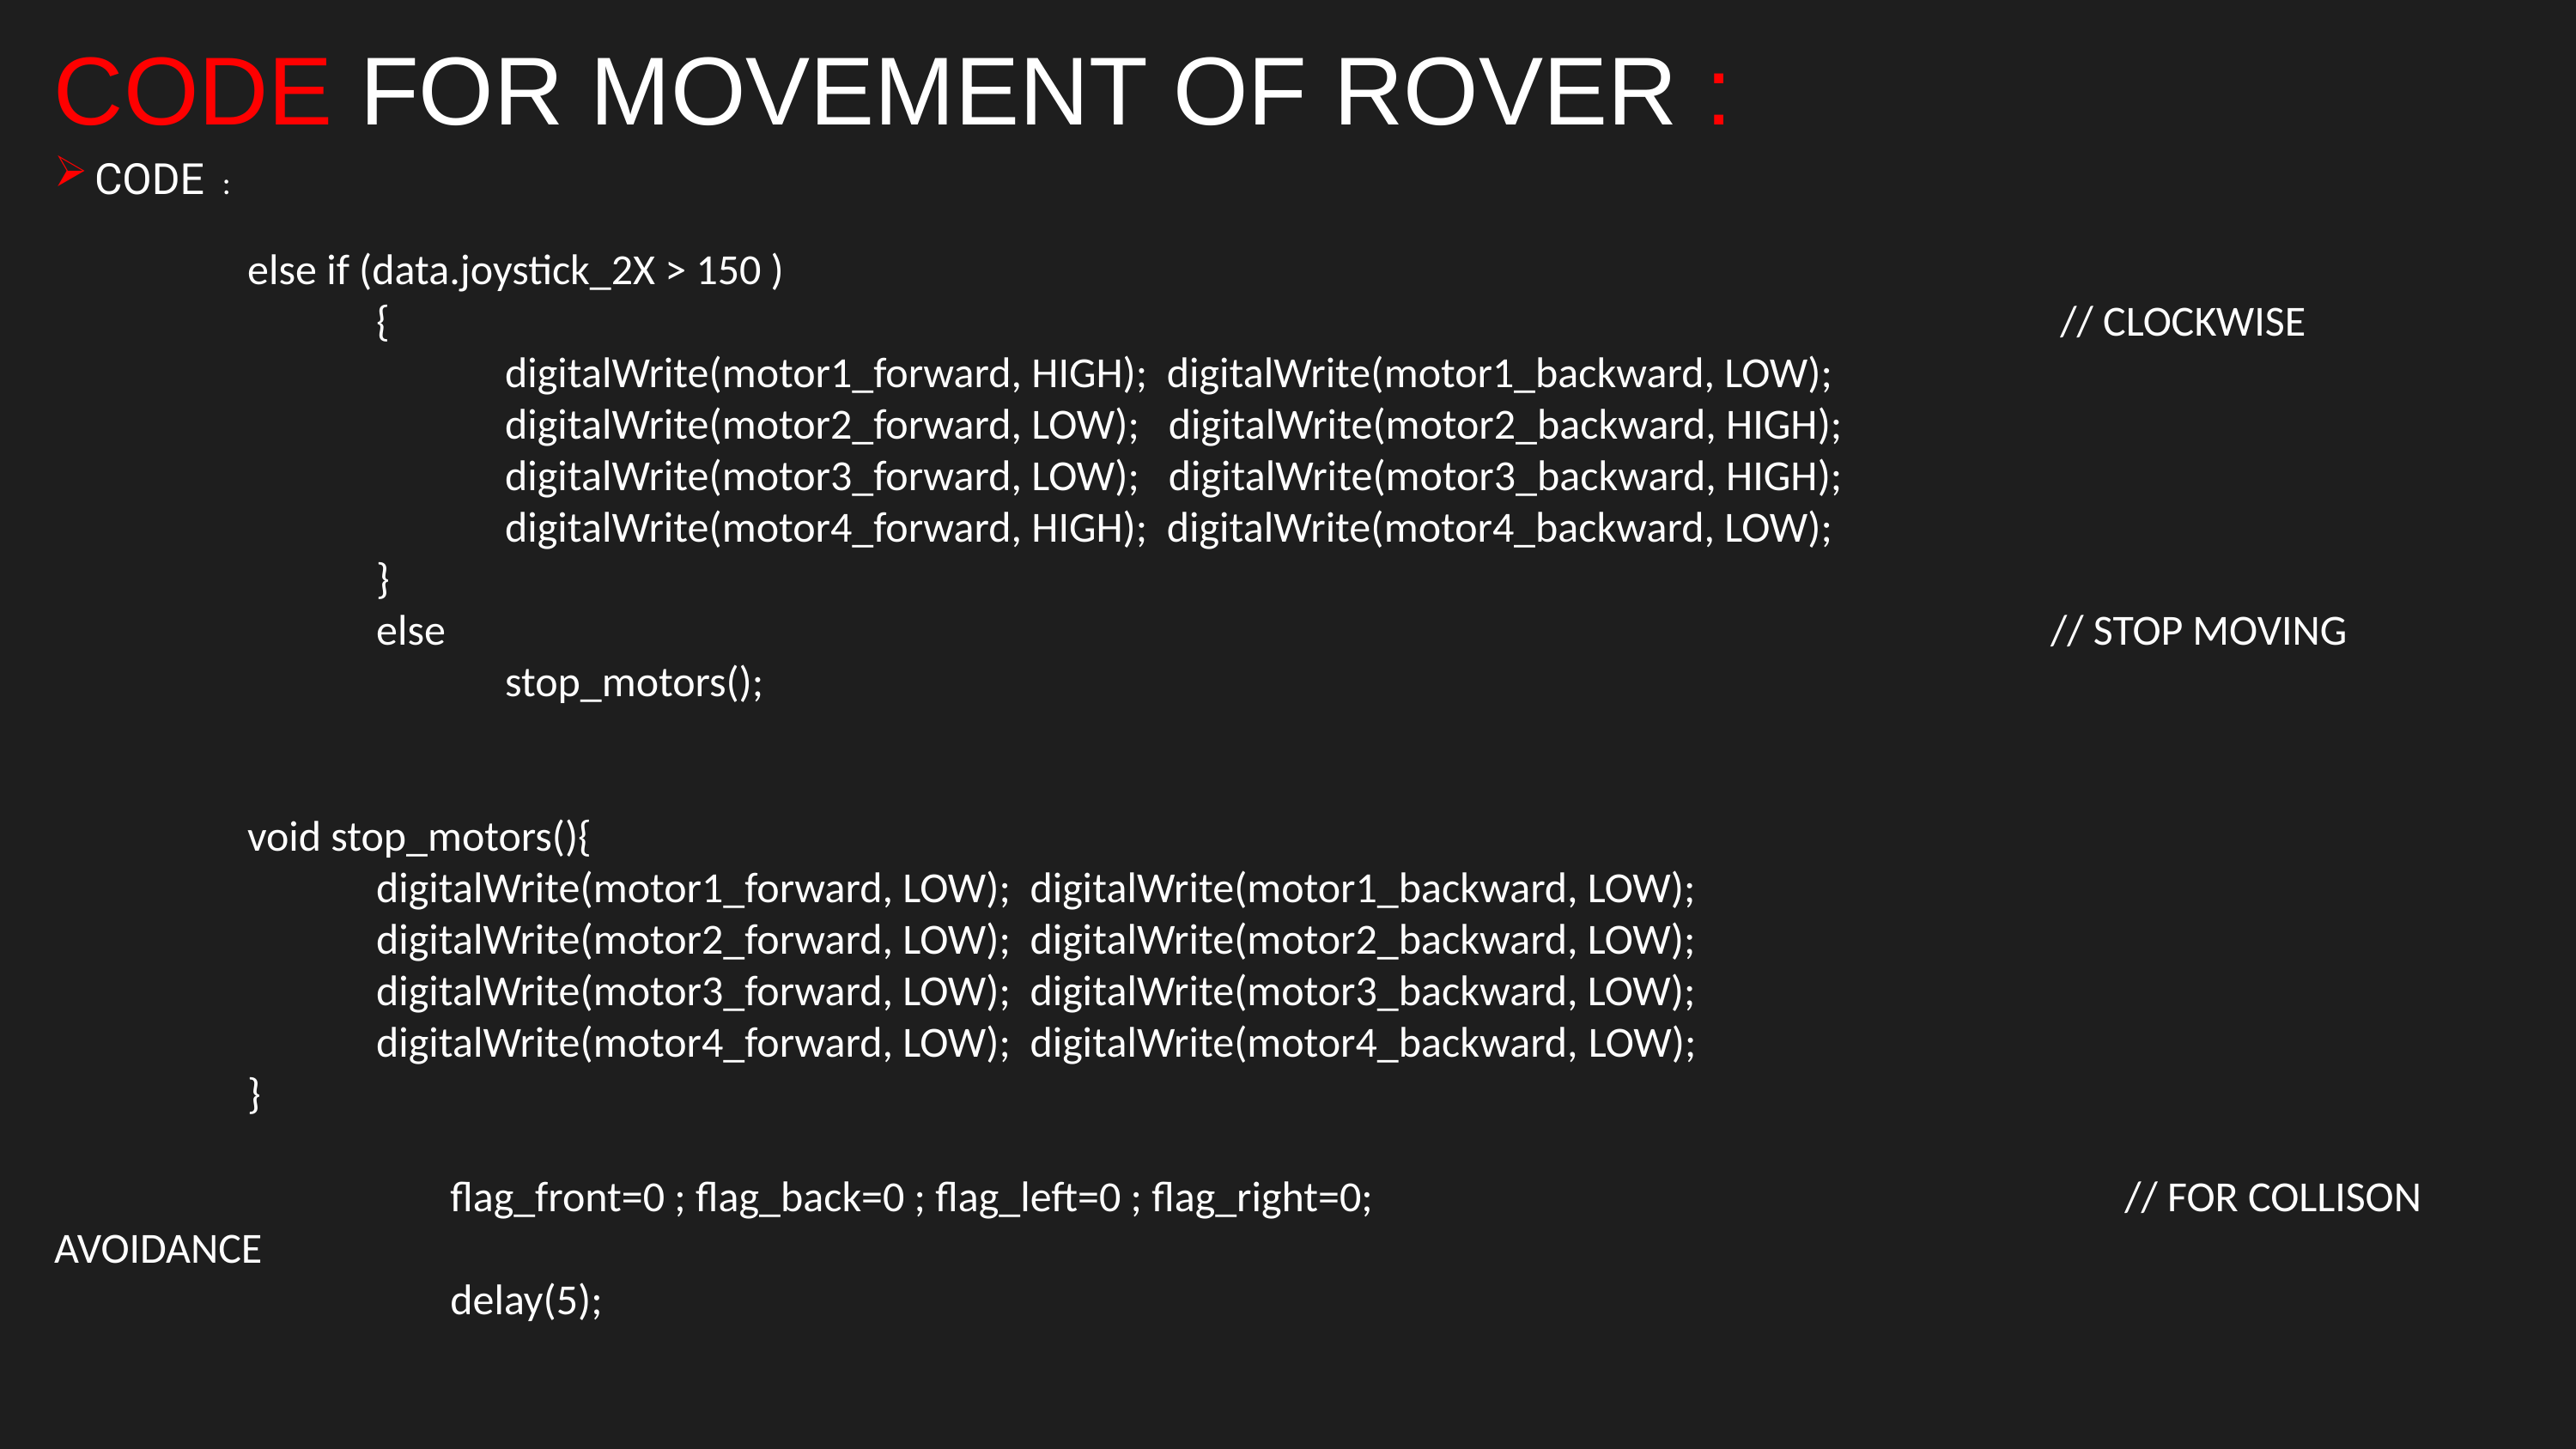

CODE FOR MOVEMENT OF ROVER :
HINT: To change this single image.
1- Right Click on top of the image.
2- Choose “Change Picture”
3- Choose option “From a File”
4- Locate your file and open

CODE  :

else if (data.joystick_2X > 150 )
	{                                                                          								 // CLOCKWISE
		digitalWrite(motor1_forward, HIGH);  digitalWrite(motor1_backward, LOW);
		digitalWrite(motor2_forward, LOW);   digitalWrite(motor2_backward, HIGH);
		digitalWrite(motor3_forward, LOW);   digitalWrite(motor3_backward, HIGH);
		digitalWrite(motor4_forward, HIGH);  digitalWrite(motor4_backward, LOW);
	}
	else                                                                        								// STOP MOVING
		stop_motors();

void stop_motors(){
	digitalWrite(motor1_forward, LOW);  digitalWrite(motor1_backward, LOW);
	digitalWrite(motor2_forward, LOW);  digitalWrite(motor2_backward, LOW);
	digitalWrite(motor3_forward, LOW);  digitalWrite(motor3_backward, LOW);
	digitalWrite(motor4_forward, LOW);  digitalWrite(motor4_backward, LOW);
}

			 flag_front=0 ; flag_back=0 ; flag_left=0 ; flag_right=0;						 // FOR COLLISON AVOIDANCE
			 delay(5);